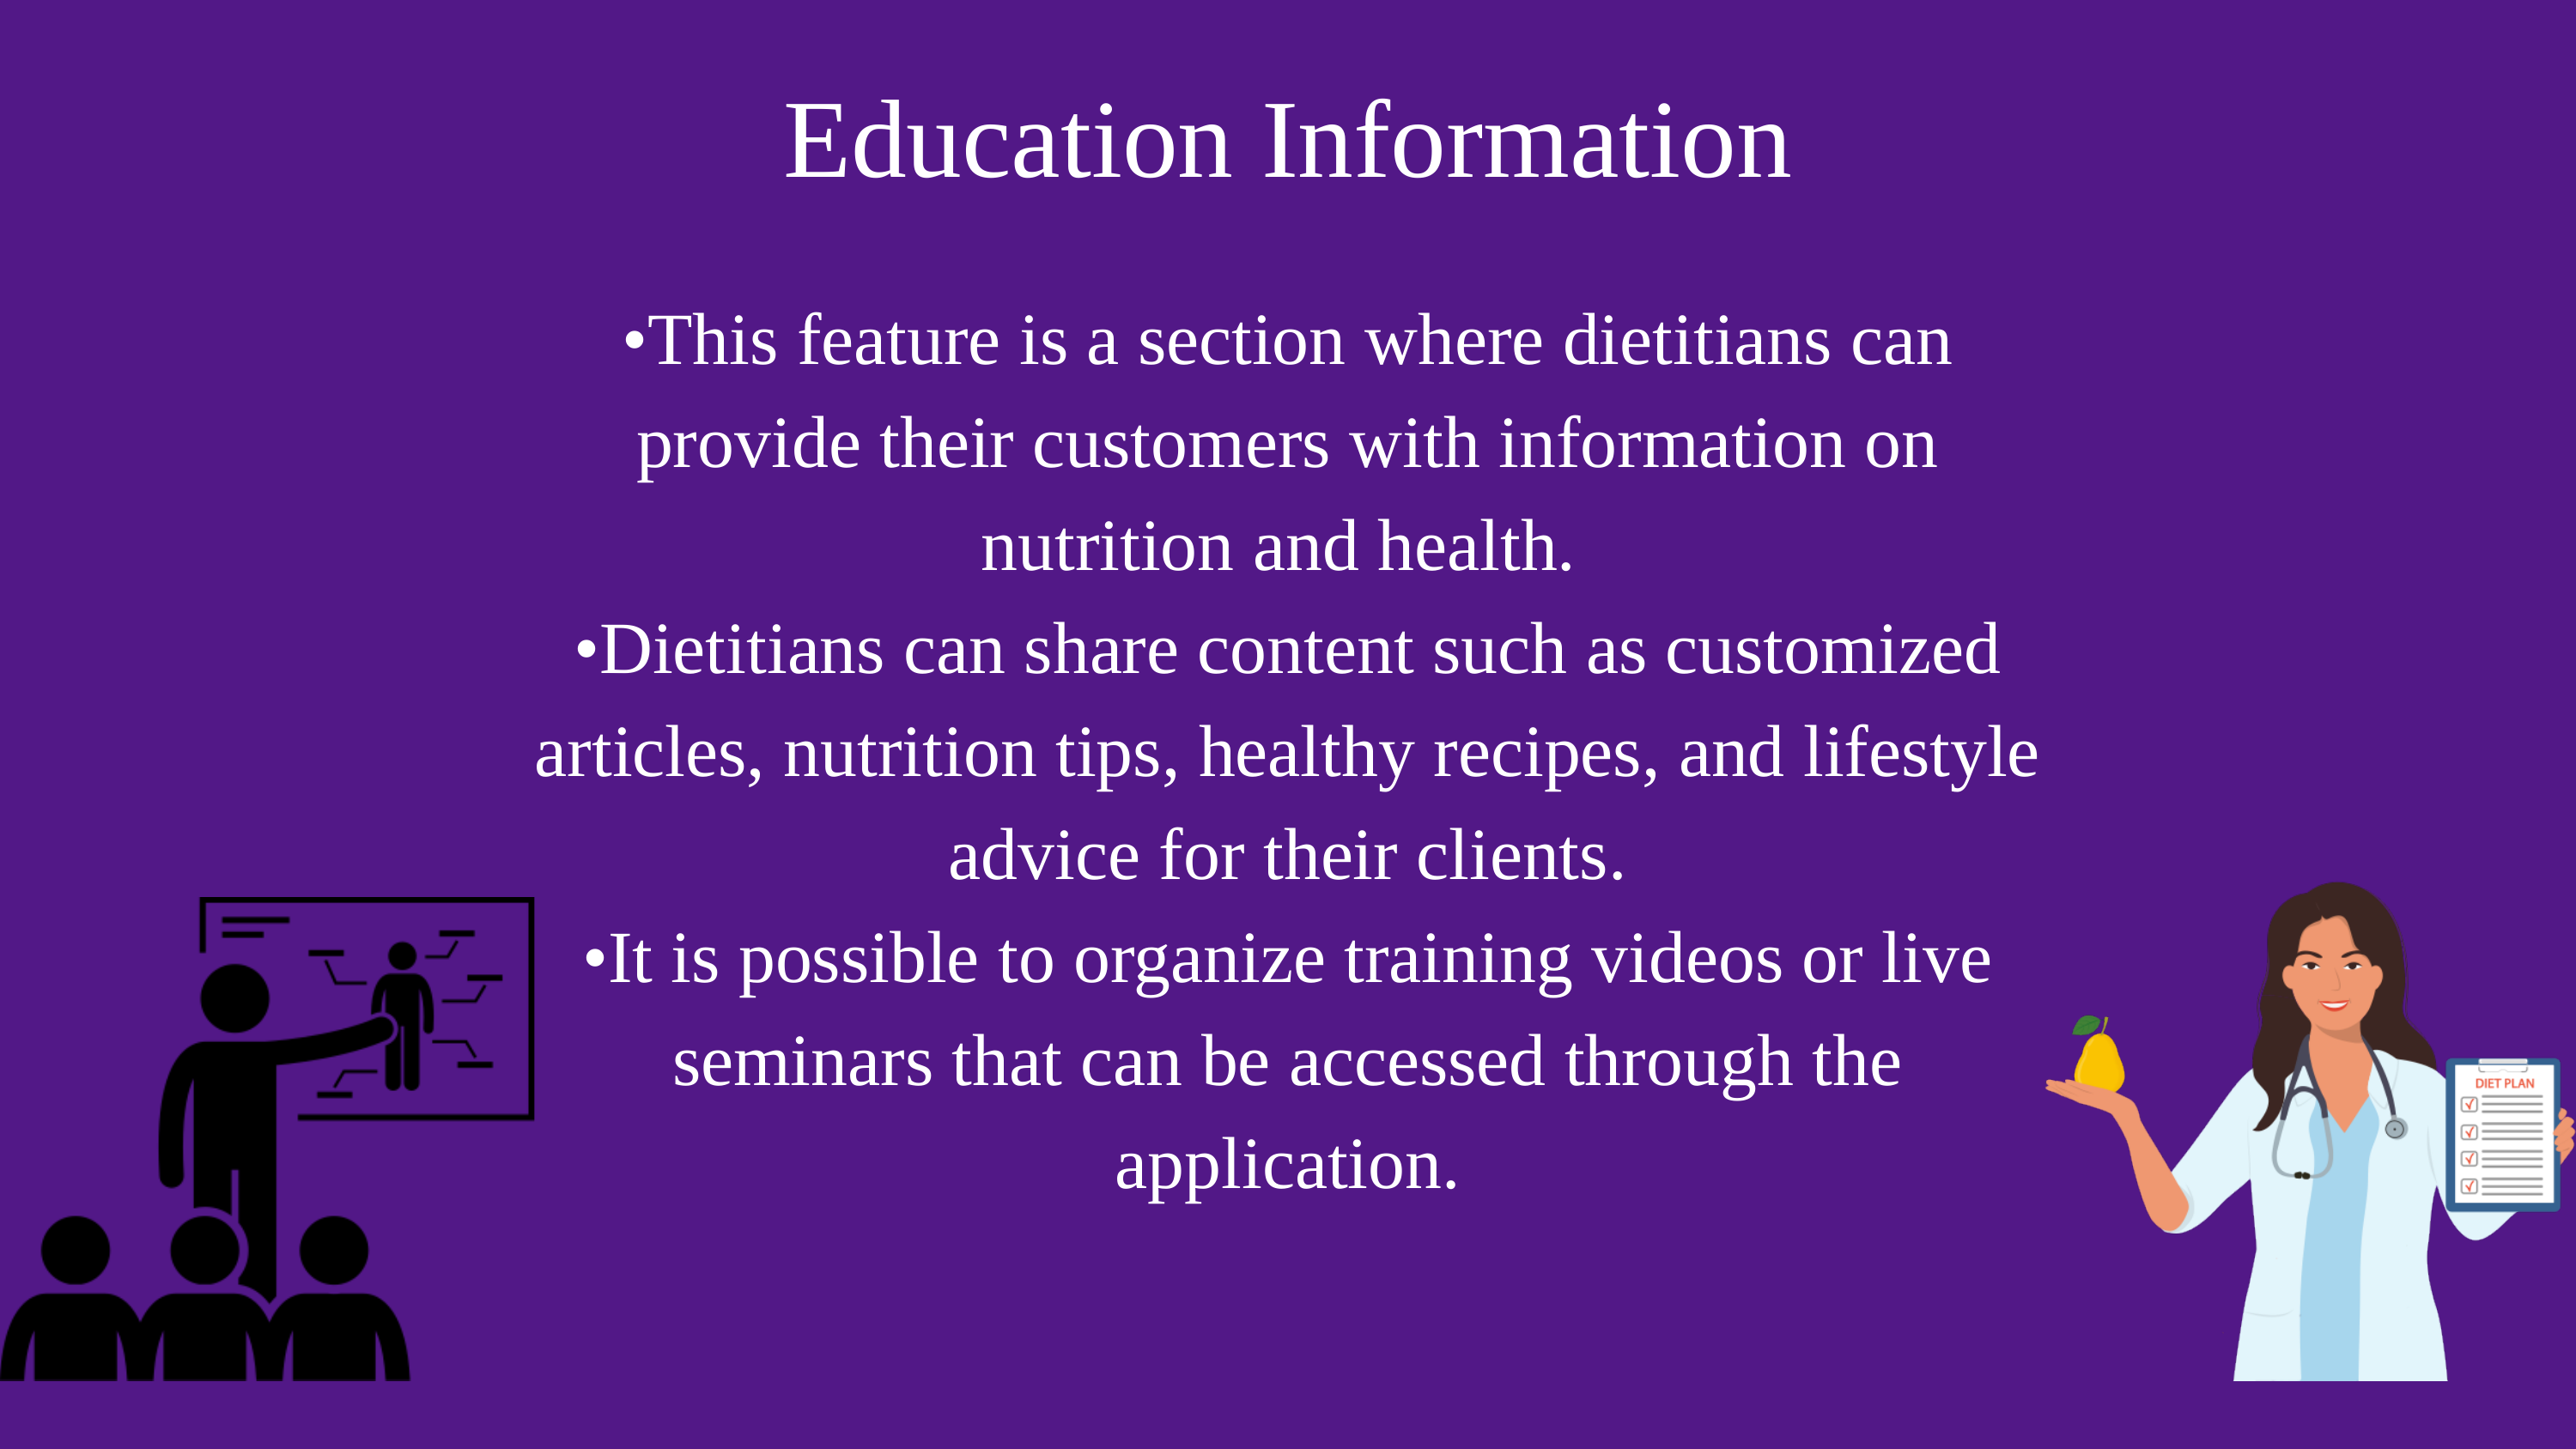

Education Information
•This feature is a section where dietitians can provide their customers with information on nutrition and health.
•Dietitians can share content such as customized articles, nutrition tips, healthy recipes, and lifestyle advice for their clients.
•It is possible to organize training videos or live seminars that can be accessed through the application.